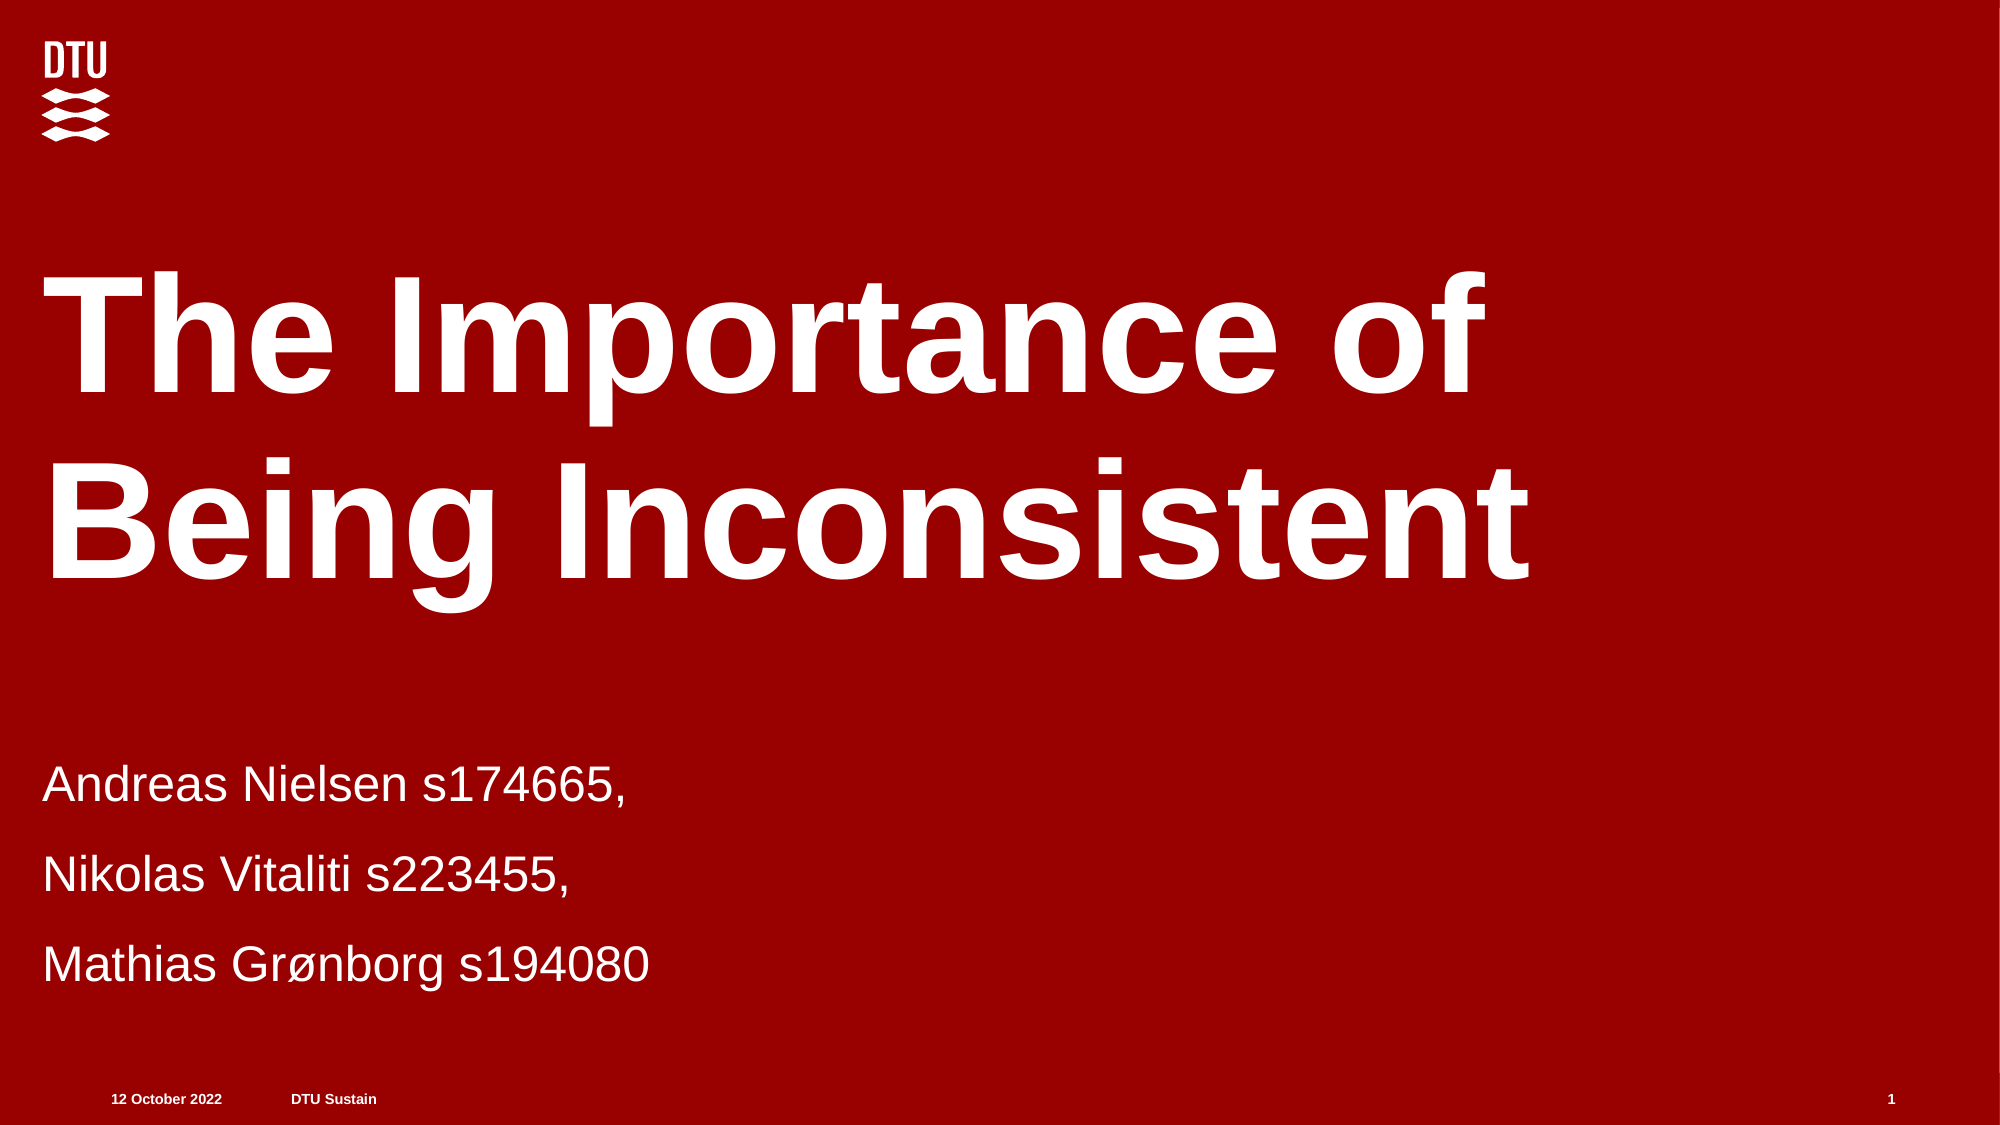

# The Importance of Being Inconsistent
Andreas Nielsen s174665, ​
Nikolas Vitaliti s223455, ​
Mathias Grønborg s194080
1